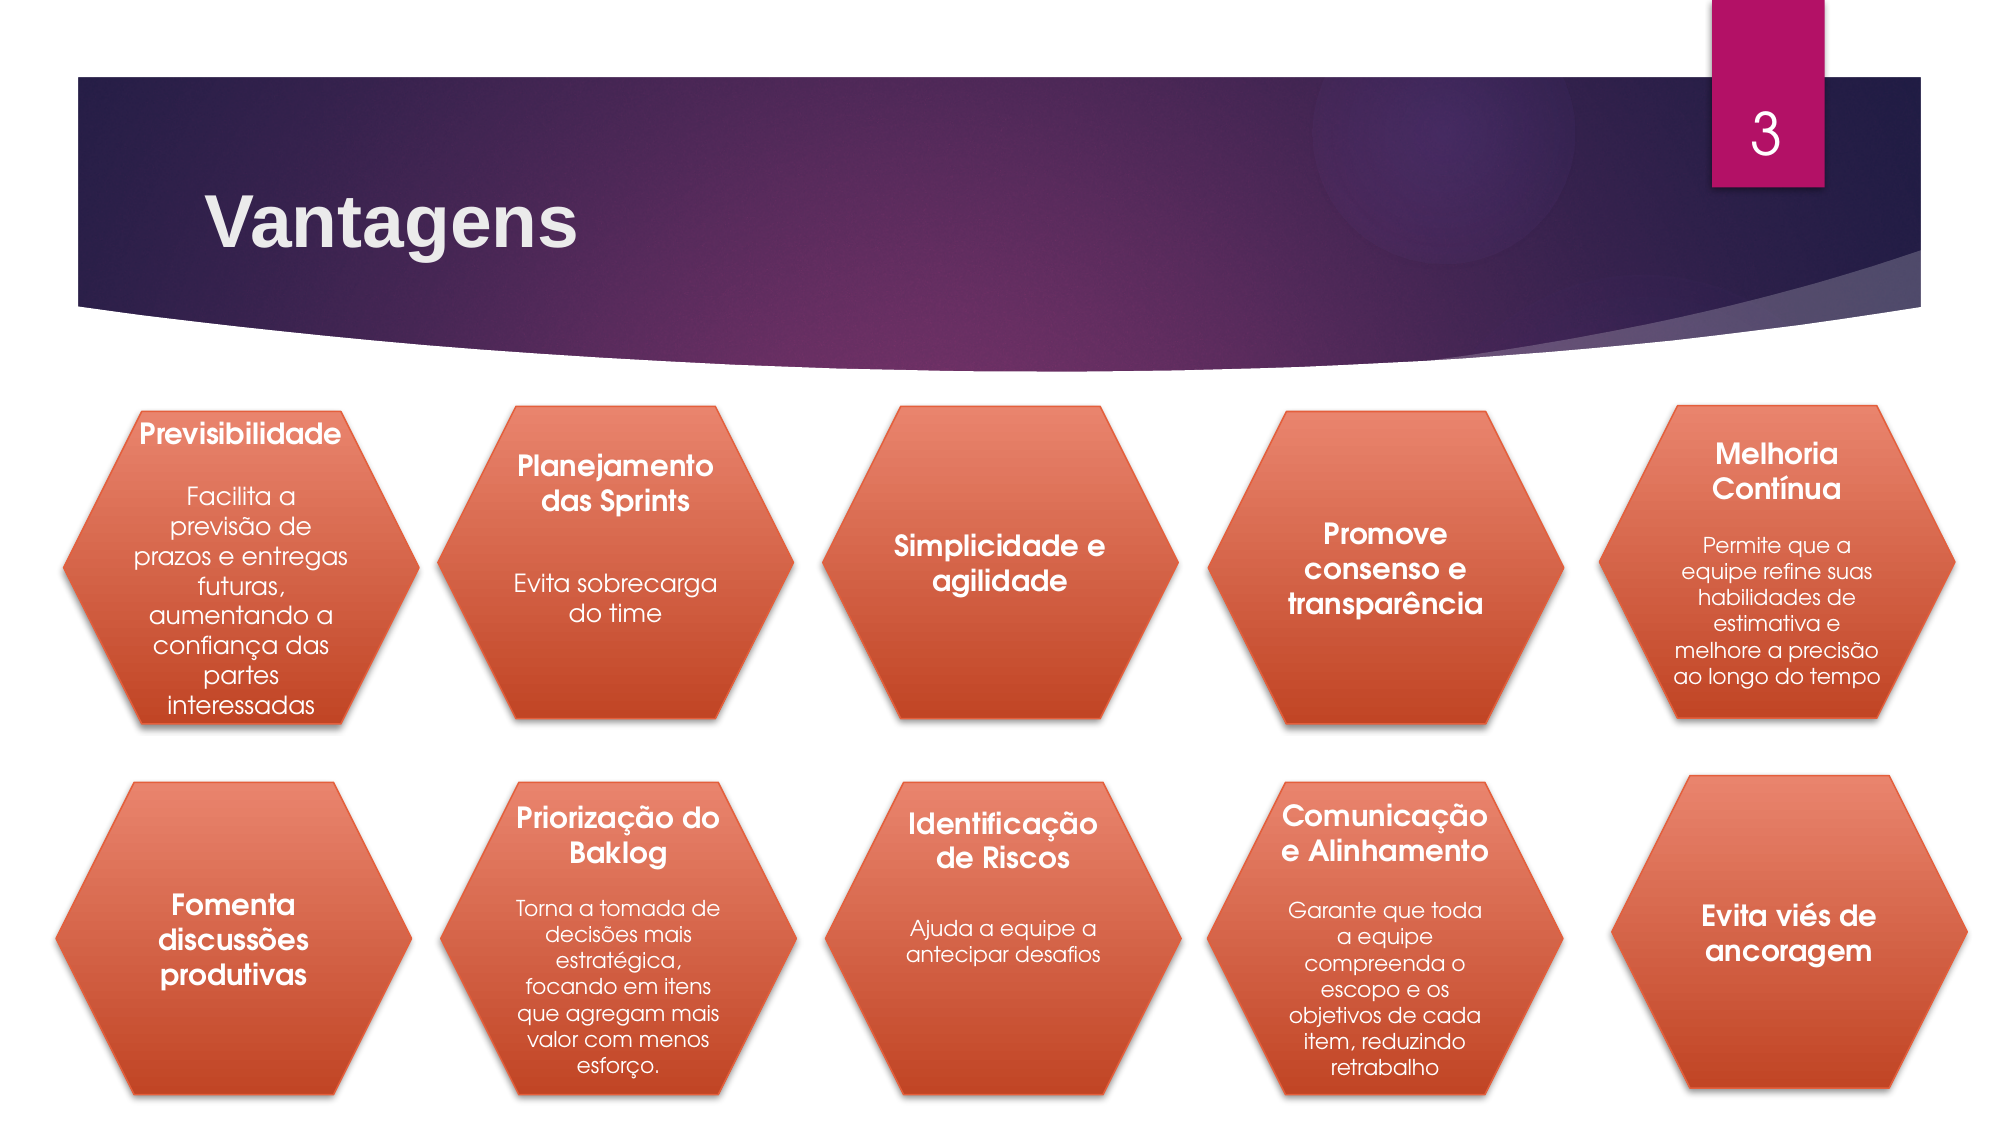

3
# Vantagens
Melhoria Contínua

Permite que a equipe refine suas habilidades de estimativa e melhore a precisão ao longo do tempo
Planejamento das Sprints

Evita sobrecarga do time

Simplicidade e agilidade
Previsibilidade

Facilita a previsão de prazos e entregas futuras, aumentando a confiança das partes interessadas
Promove consenso e transparência
Evita viés de ancoragem
Fomenta discussões produtivas
Priorização do Baklog

Torna a tomada de decisões mais estratégica, focando em itens que agregam mais valor com menos esforço.
Identificação de Riscos

Ajuda a equipe a antecipar desafios

Comunicação e Alinhamento

Garante que toda a equipe compreenda o escopo e os objetivos de cada item, reduzindo retrabalho